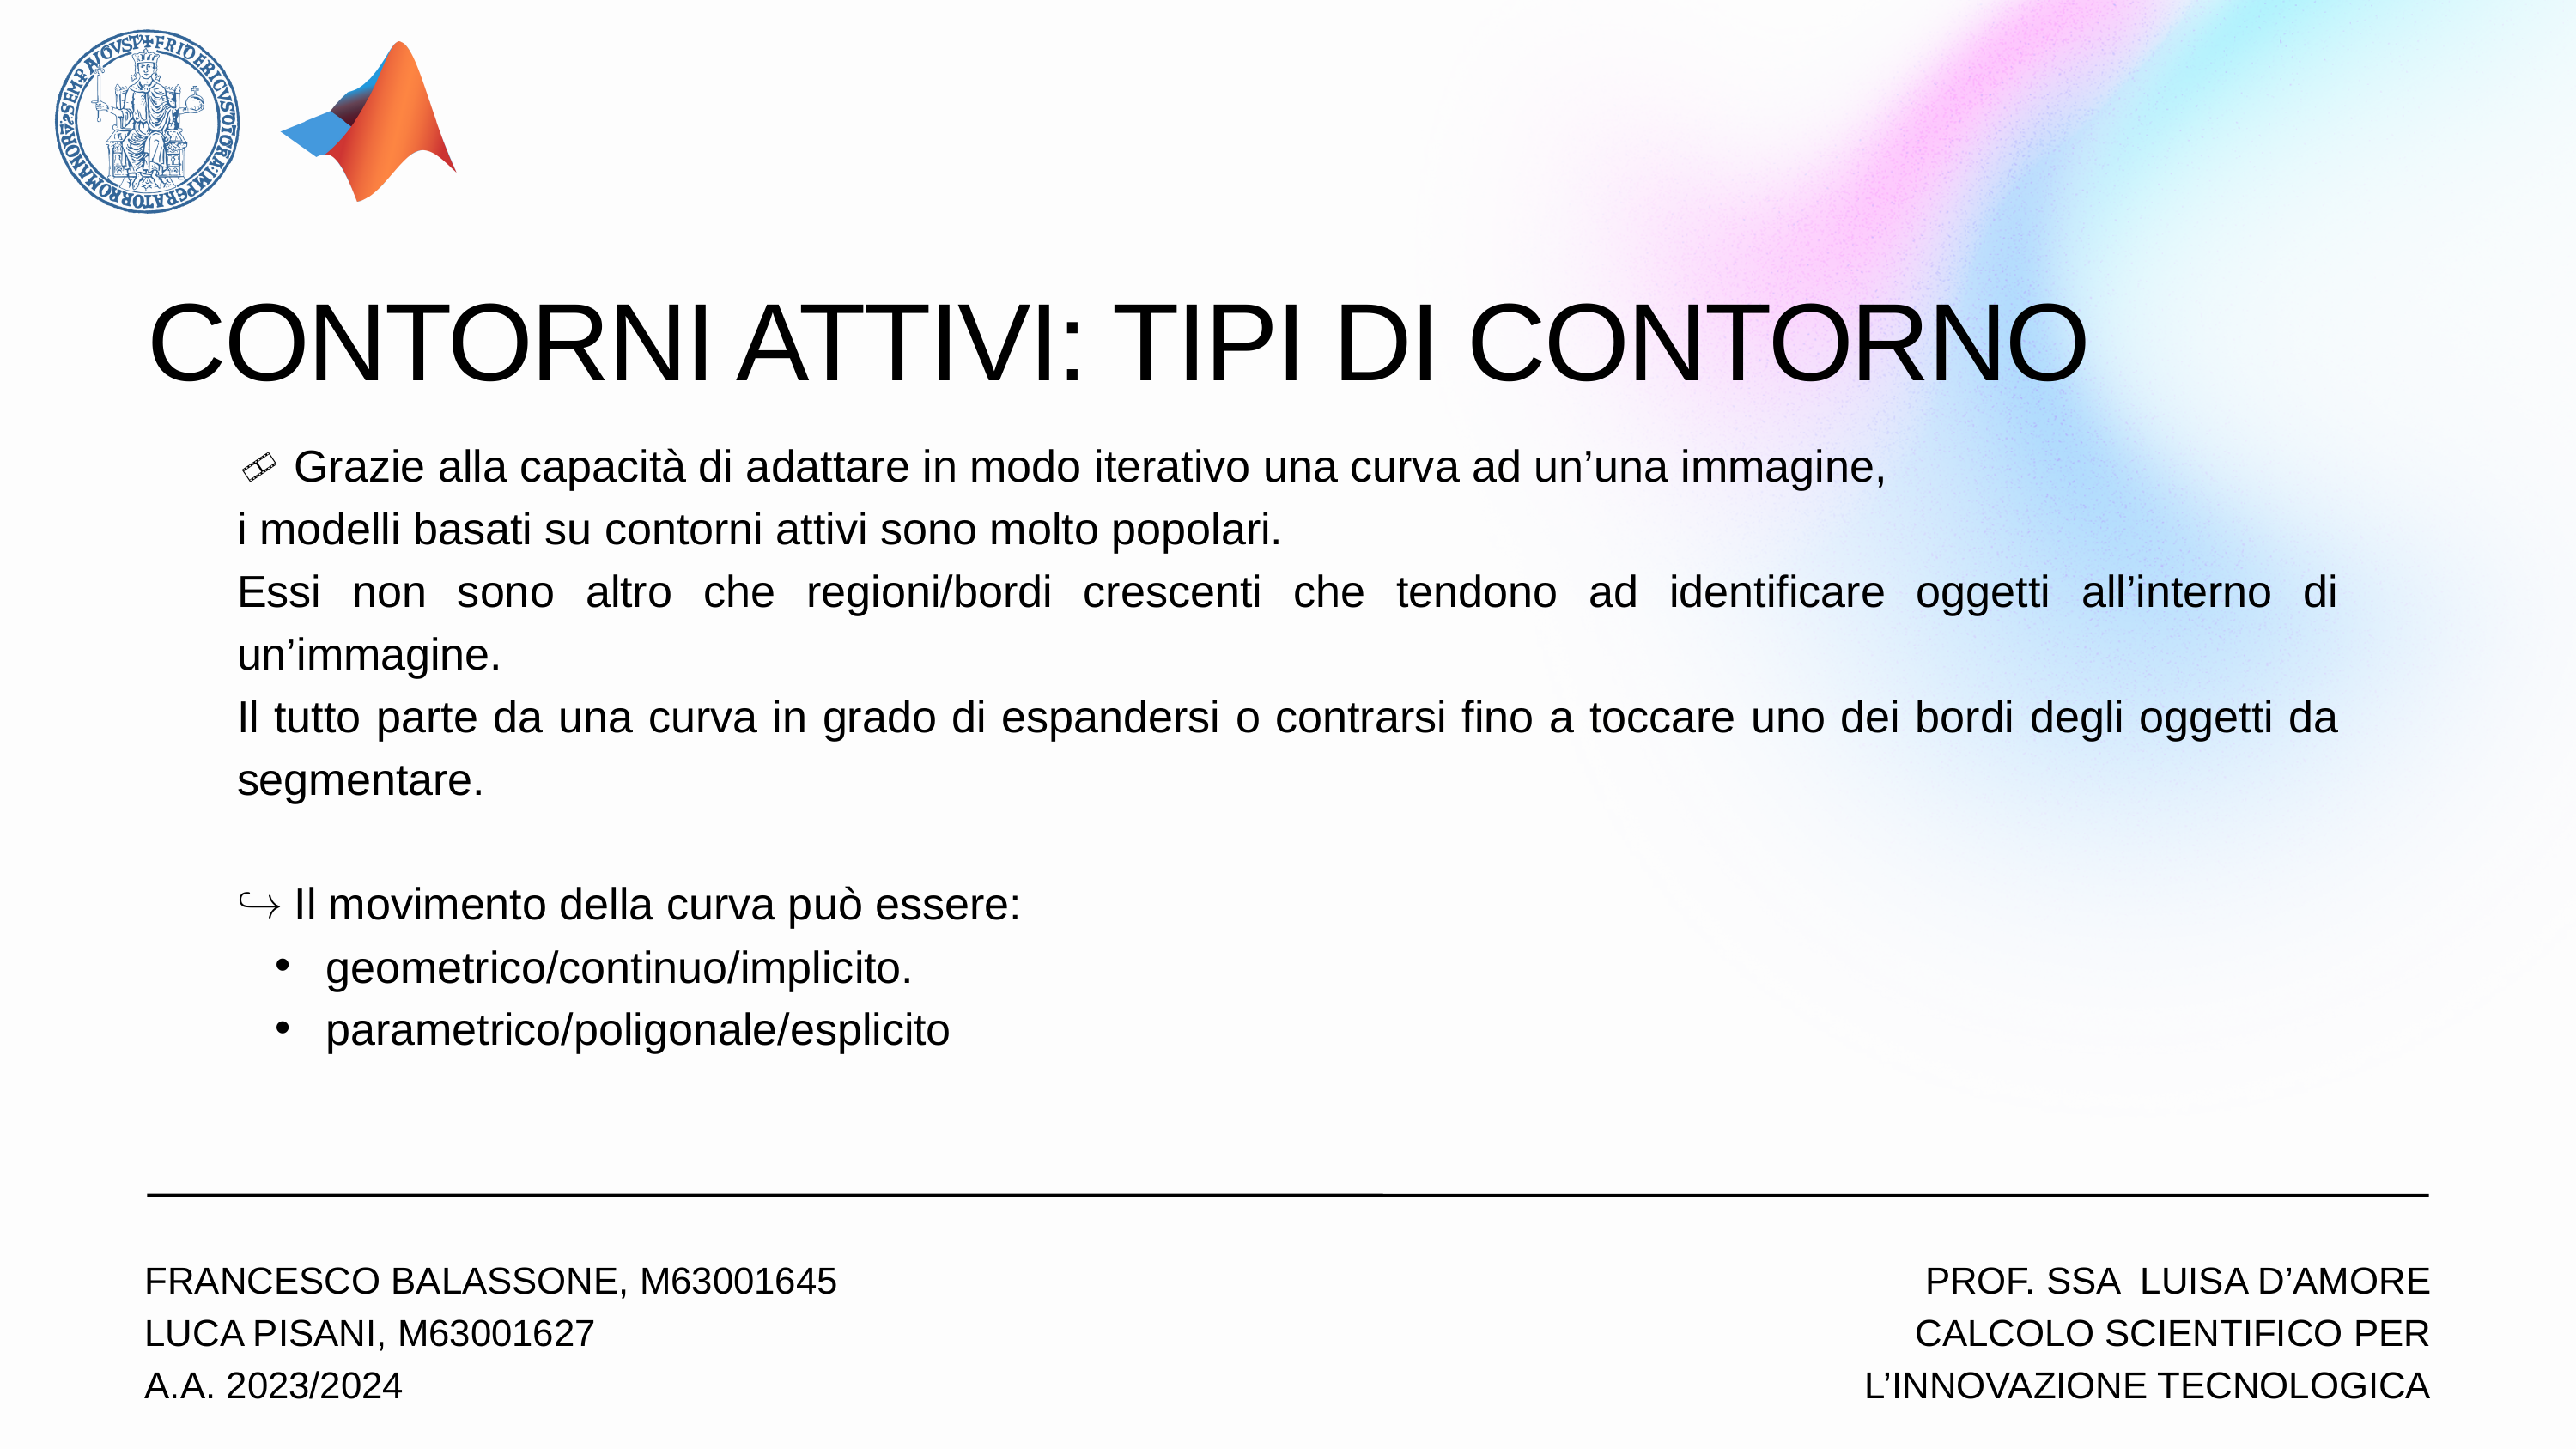

CONTORNI ATTIVI: TIPI DI CONTORNO
🎞️ Grazie alla capacità di adattare in modo iterativo una curva ad un’una immagine,
i modelli basati su contorni attivi sono molto popolari.
Essi non sono altro che regioni/bordi crescenti che tendono ad identificare oggetti all’interno di un’immagine.
Il tutto parte da una curva in grado di espandersi o contrarsi fino a toccare uno dei bordi degli oggetti da segmentare.​

↪️ Il movimento della curva può essere:
 geometrico/continuo/implicito.
 parametrico/poligonale/esplicito

FRANCESCO BALASSONE, M63001645
LUCA PISANI, M63001627
A.A. 2023/2024
PROF. SSA  LUISA D’AMORE
CALCOLO SCIENTIFICO PER L’INNOVAZIONE TECNOLOGICA